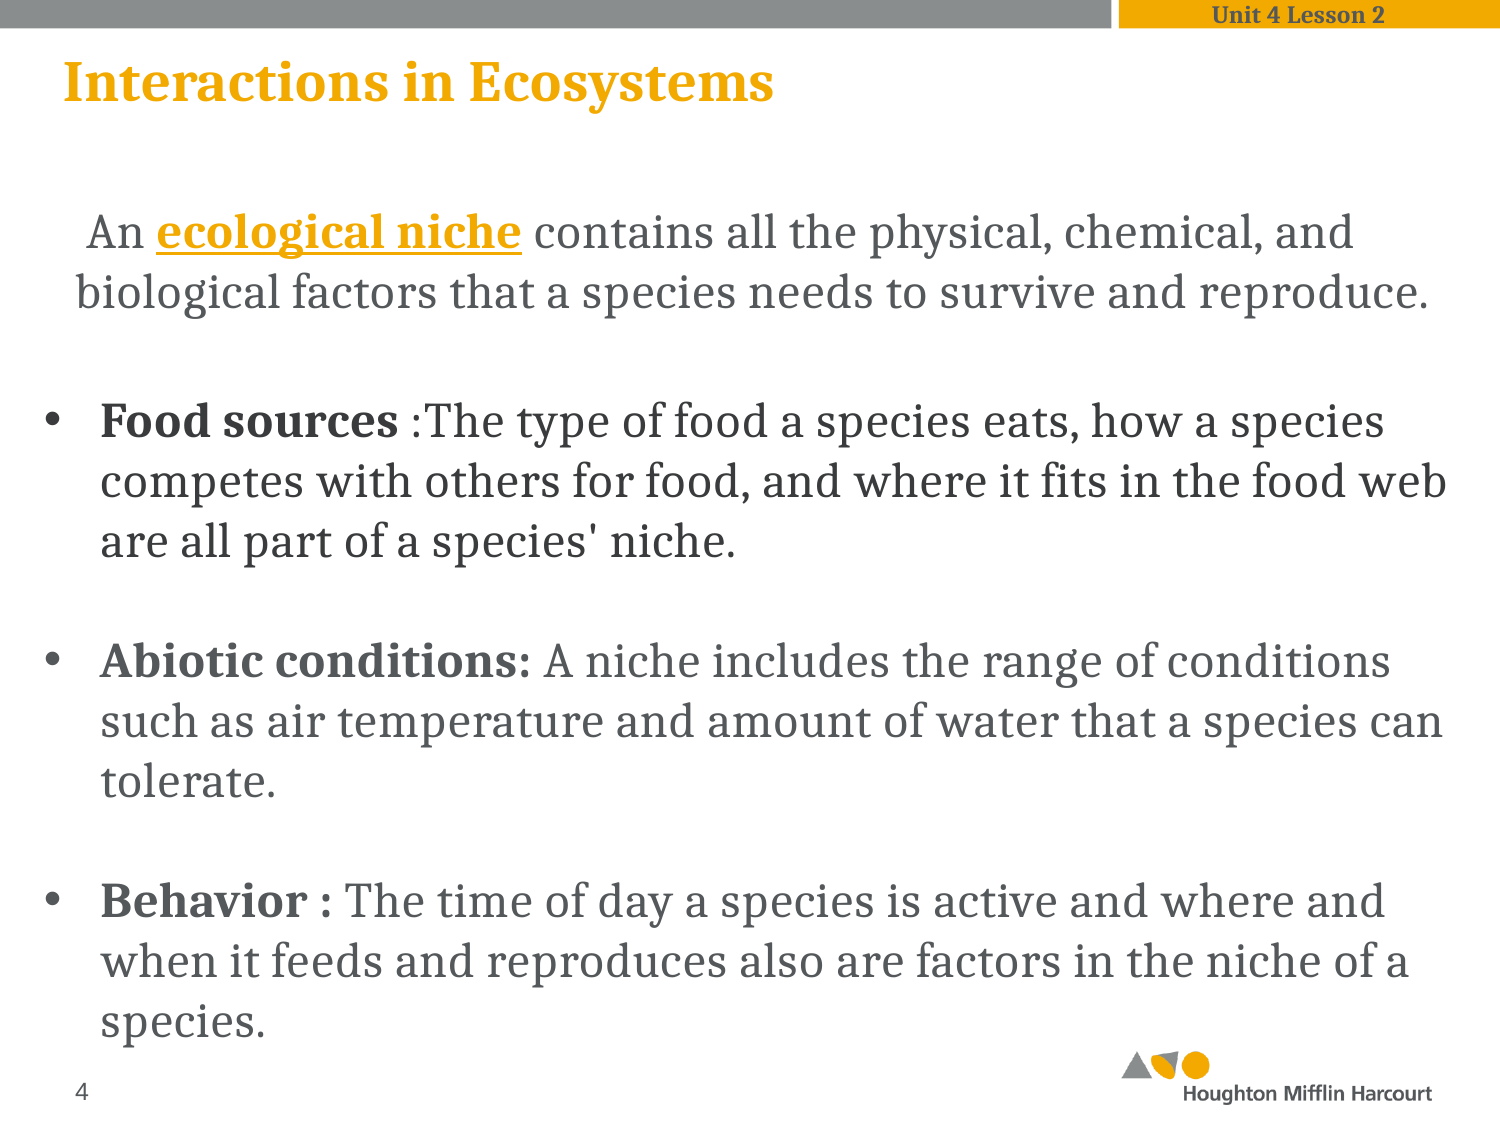

Unit 4 Lesson 2
 Interactions in Ecosystems

 An ecological niche contains all the physical, chemical, and biological factors that a species needs to survive and reproduce.
Food sources :The type of food a species eats, how a species competes with others for food, and where it fits in the food web are all part of a species' niche.

Abiotic conditions: A niche includes the range of conditions such as air temperature and amount of water that a species can tolerate.

Behavior : The time of day a species is active and where and when it feeds and reproduces also are factors in the niche of a species.

4